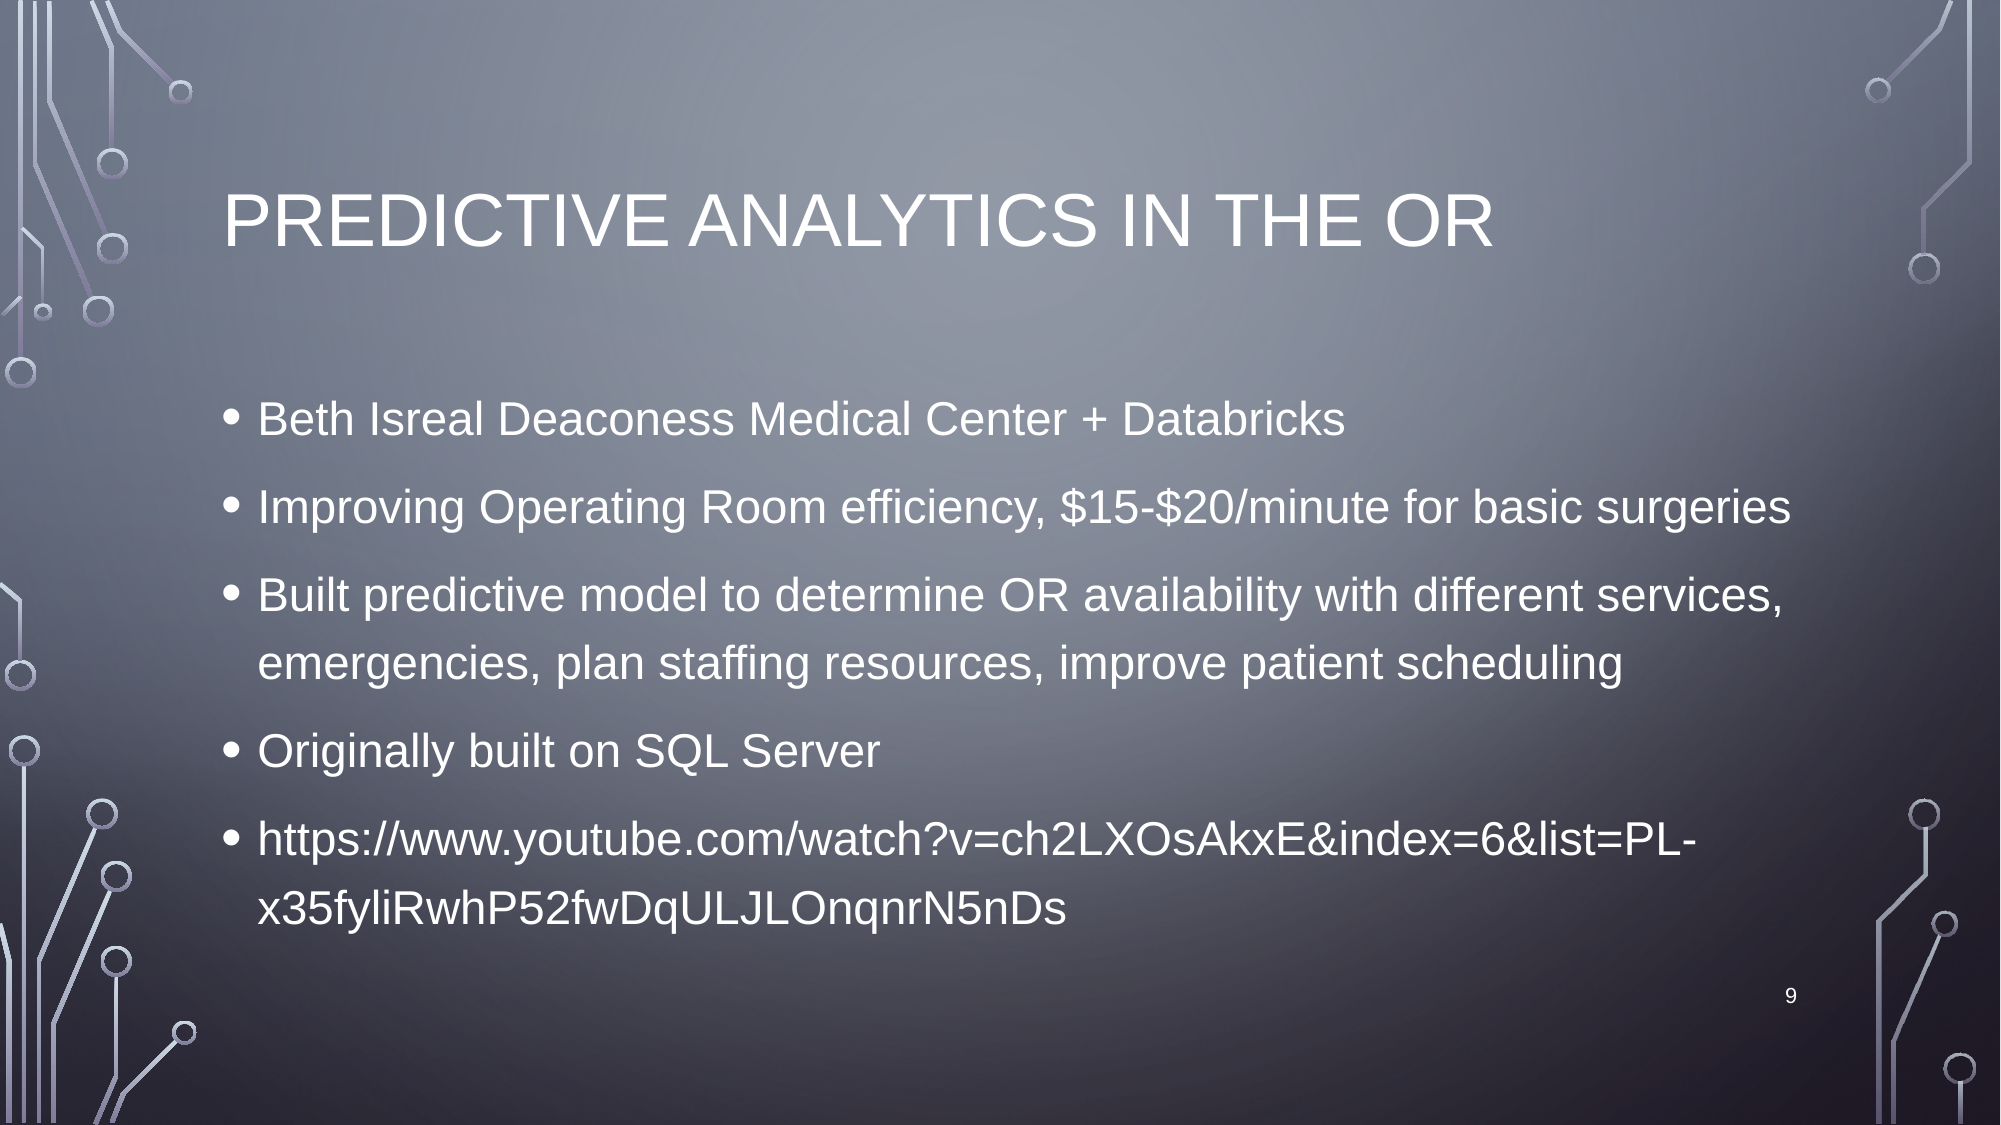

# Predictive Analytics in the OR
Beth Isreal Deaconess Medical Center + Databricks
Improving Operating Room efficiency, $15-$20/minute for basic surgeries
Built predictive model to determine OR availability with different services, emergencies, plan staffing resources, improve patient scheduling
Originally built on SQL Server
https://www.youtube.com/watch?v=ch2LXOsAkxE&index=6&list=PL-x35fyliRwhP52fwDqULJLOnqnrN5nDs
9